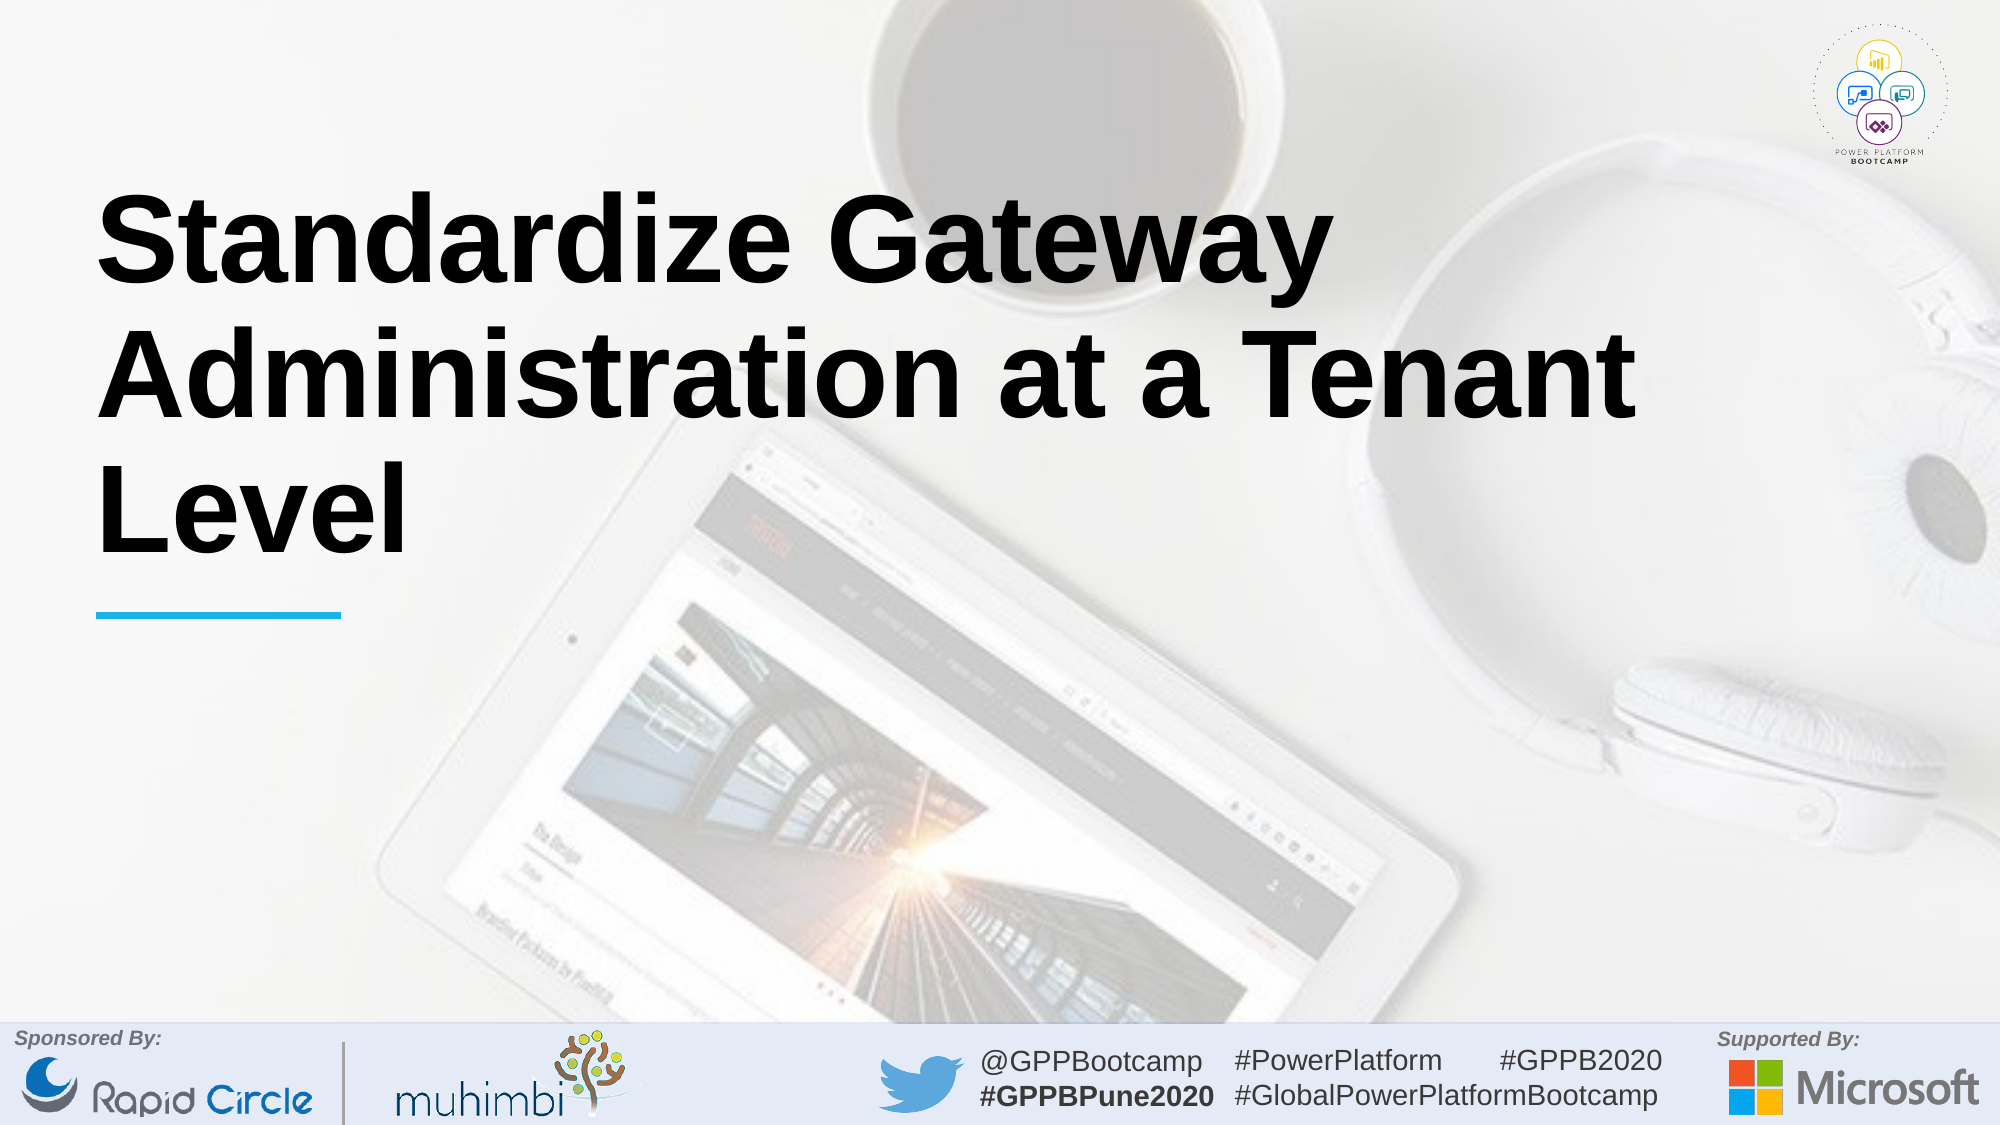

# Standardize Gateway Administration at a Tenant Level